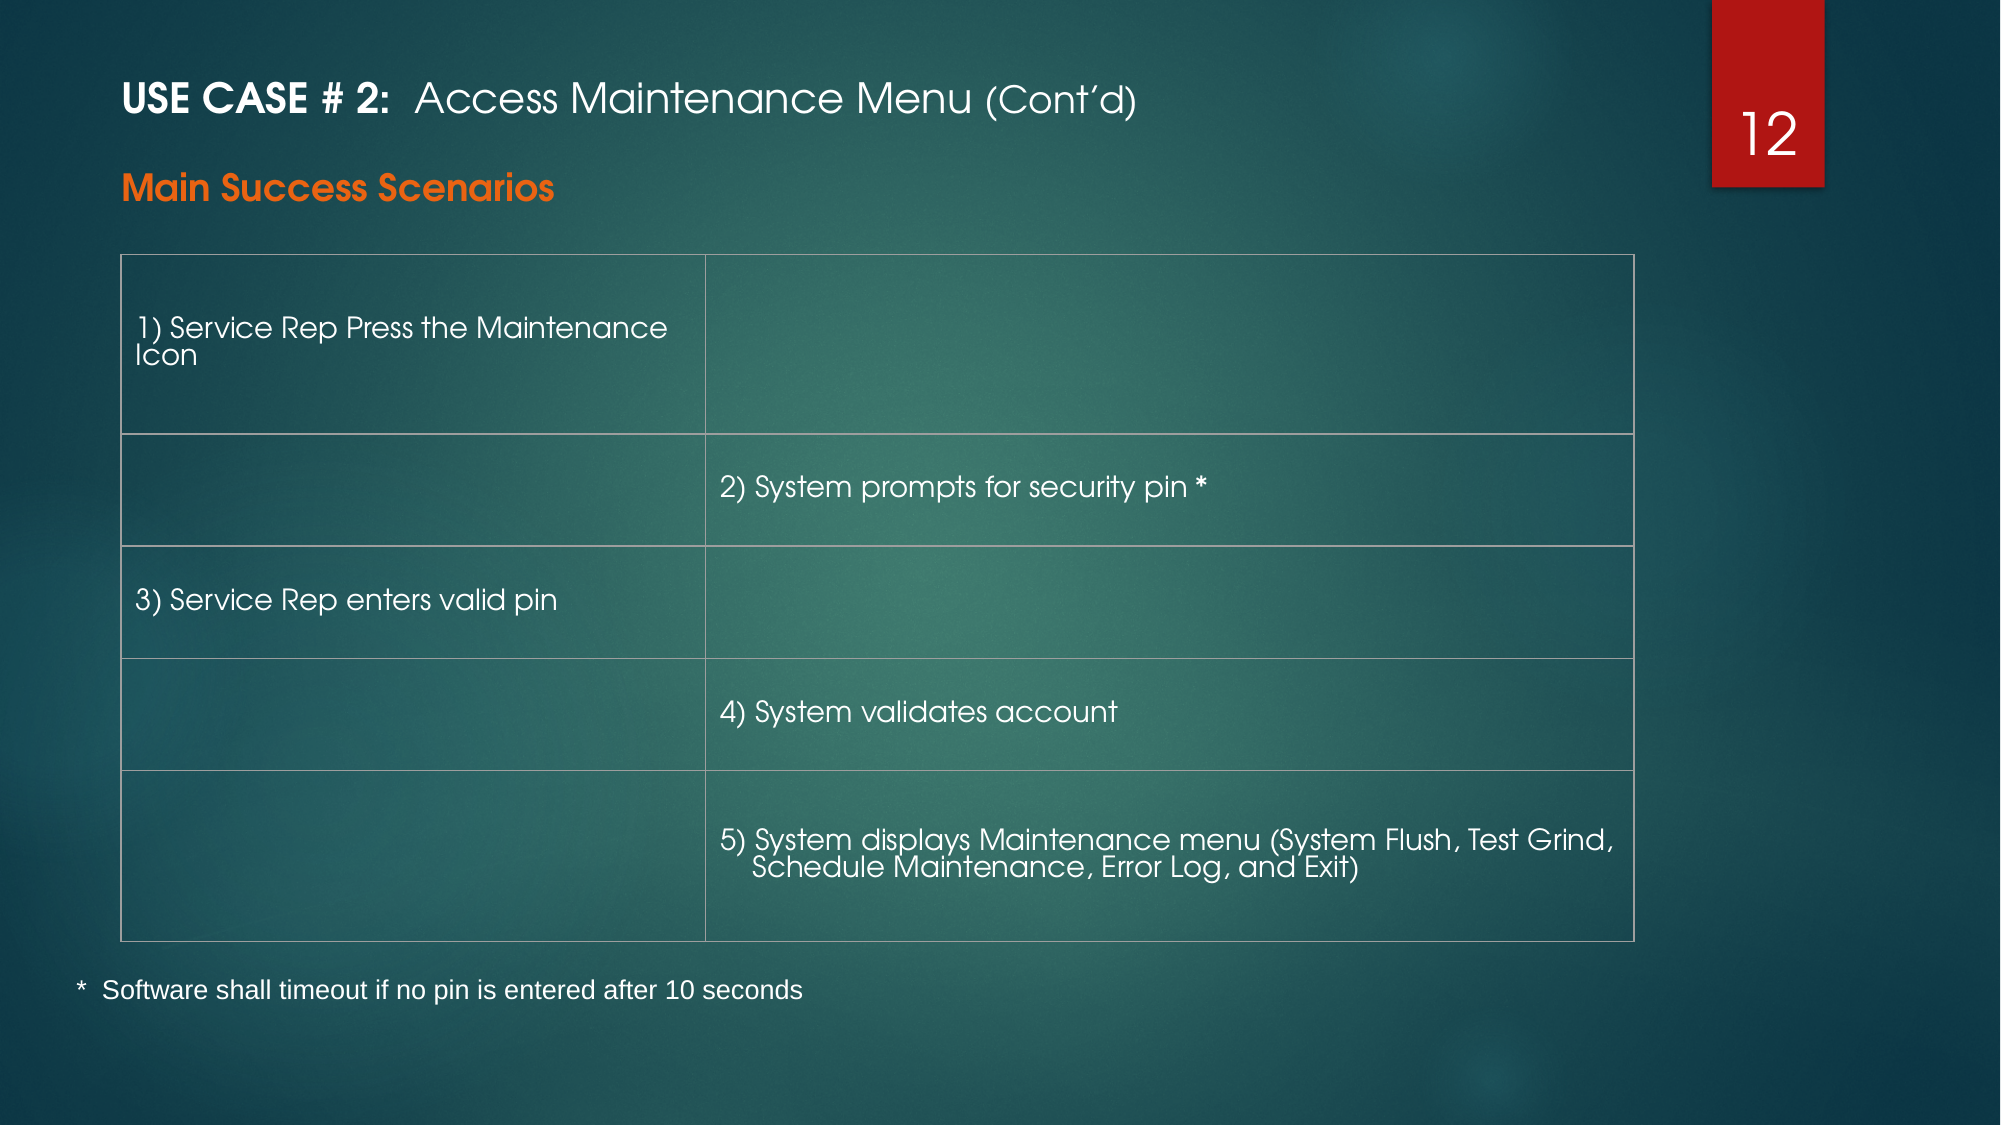

12
# USE CASE # 2:  Access Maintenance Menu (Cont’d)
Main Success Scenarios
| 1) Service Rep Press the Maintenance Icon |  |
| --- | --- |
|  | 2) System prompts for security pin \* |
| 3) Service Rep enters valid pin |  |
|  | 4) System validates account |
|  | 5) System displays Maintenance menu (System Flush, Test Grind, Schedule Maintenance, Error Log, and Exit) |
*  Software shall timeout if no pin is entered after 10 seconds